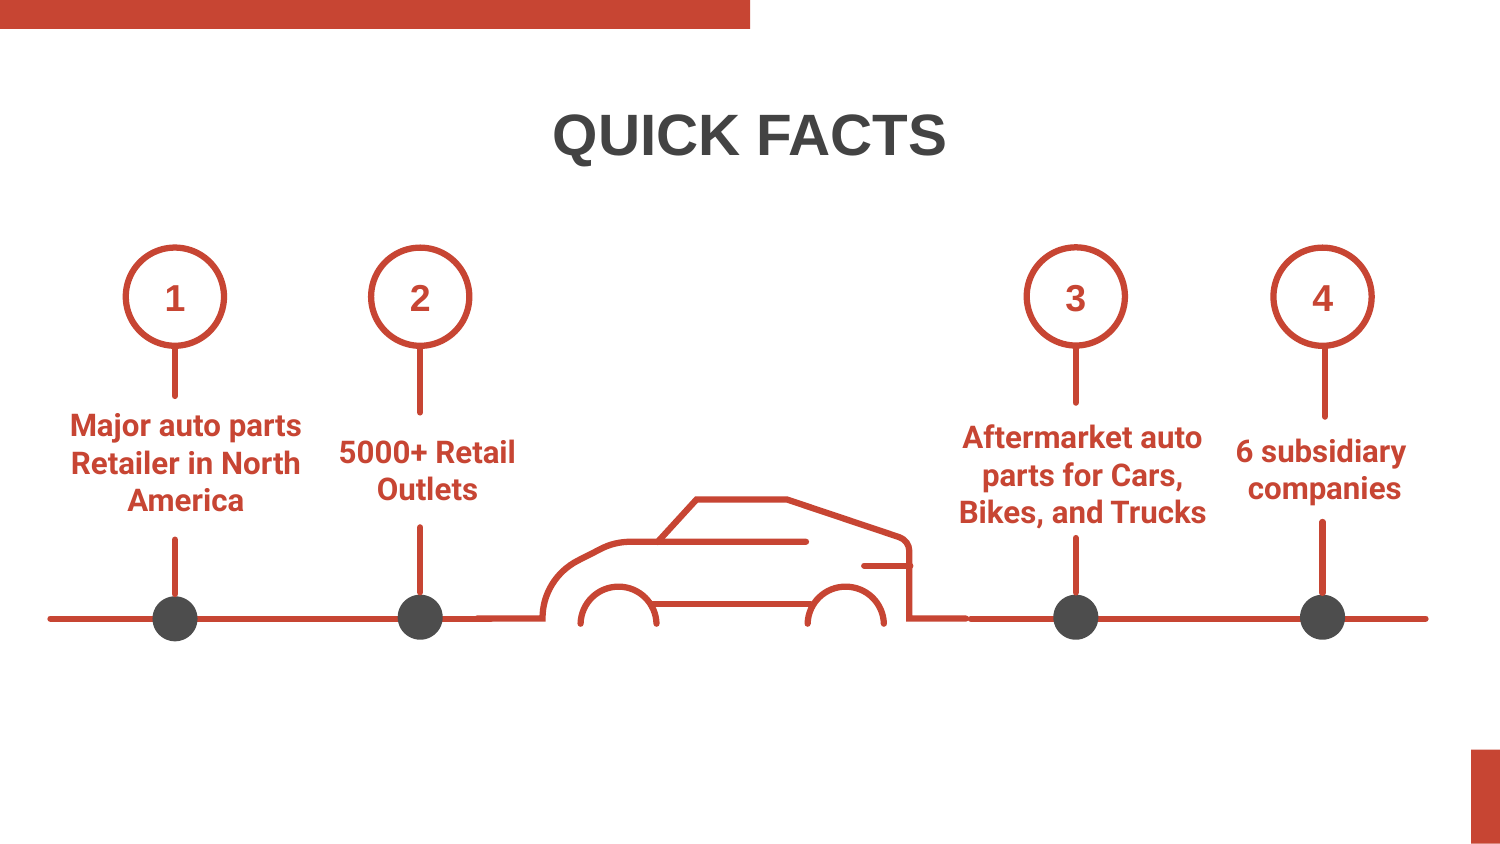

# QUICK FACTS
3
Aftermarket auto parts for Cars, Bikes, and Trucks
rn

1
Major auto parts Retailer in North America

2
5000+ Retail Outlets

4
6 subsidiary
companies
une